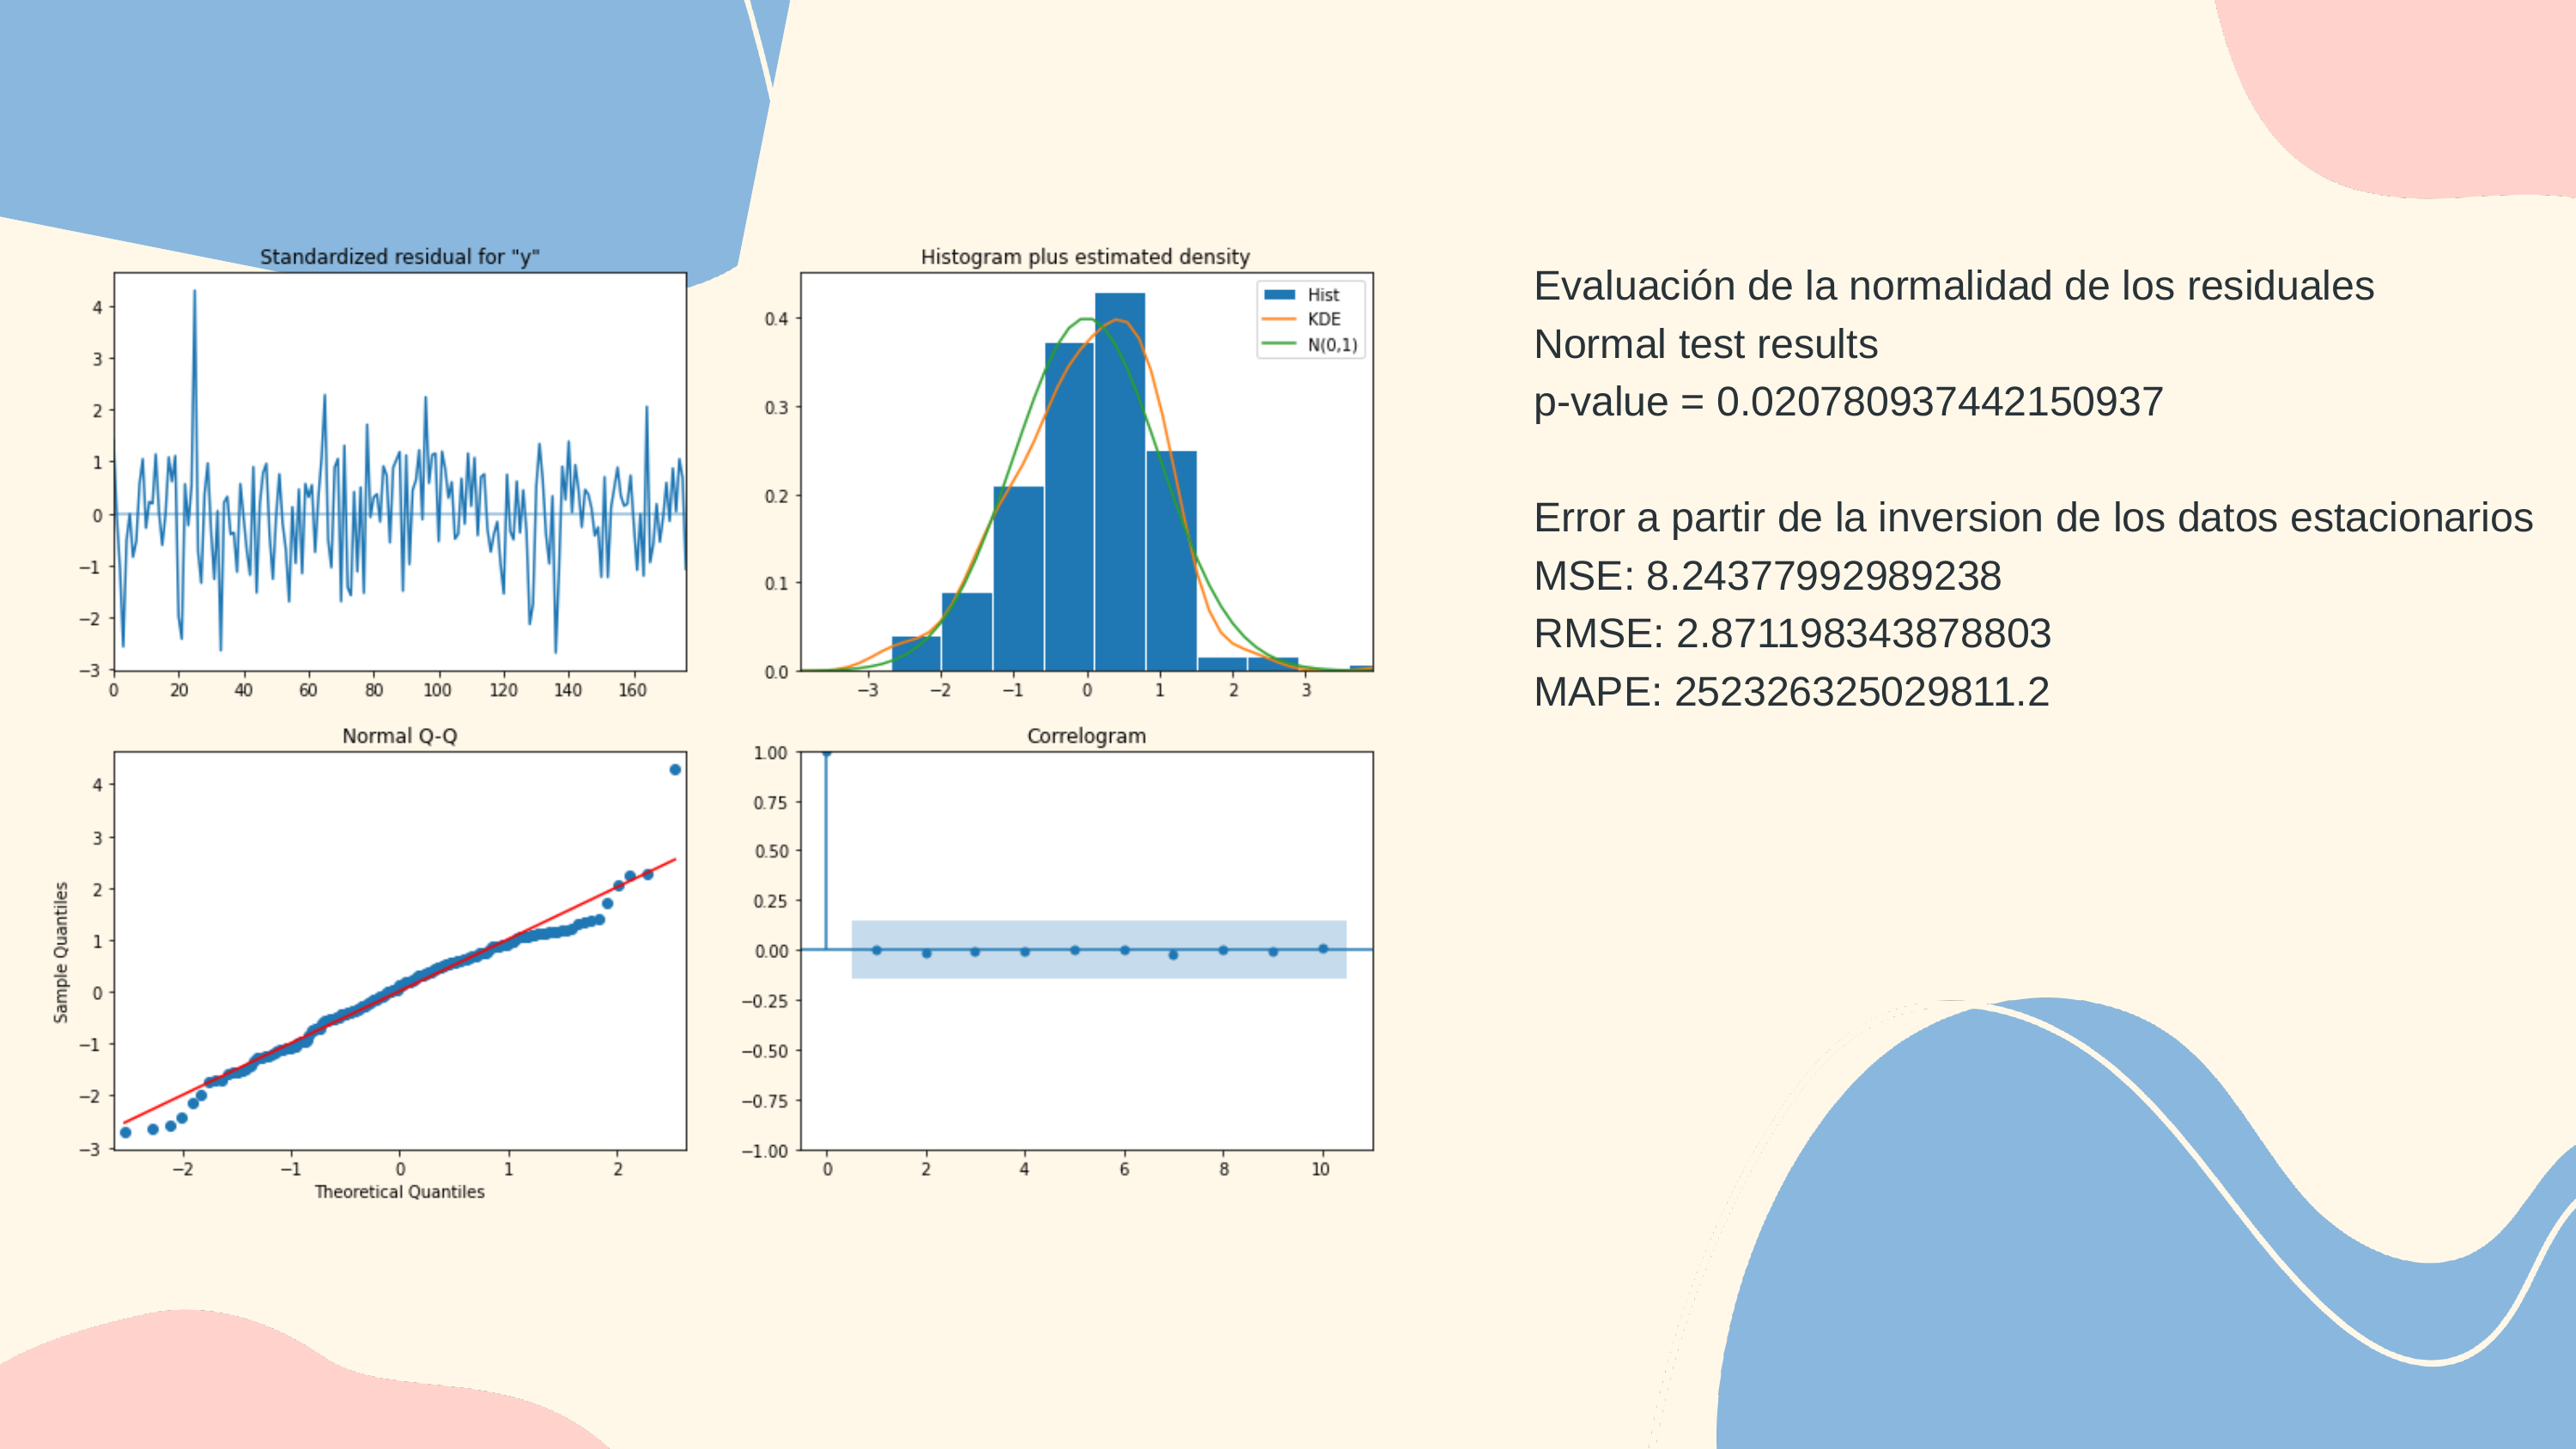

Evaluación de la normalidad de los residuales
Normal test results
p-value = 0.020780937442150937

Error a partir de la inversion de los datos estacionarios
MSE: 8.24377992989238
RMSE: 2.871198343878803
MAPE: 252326325029811.2